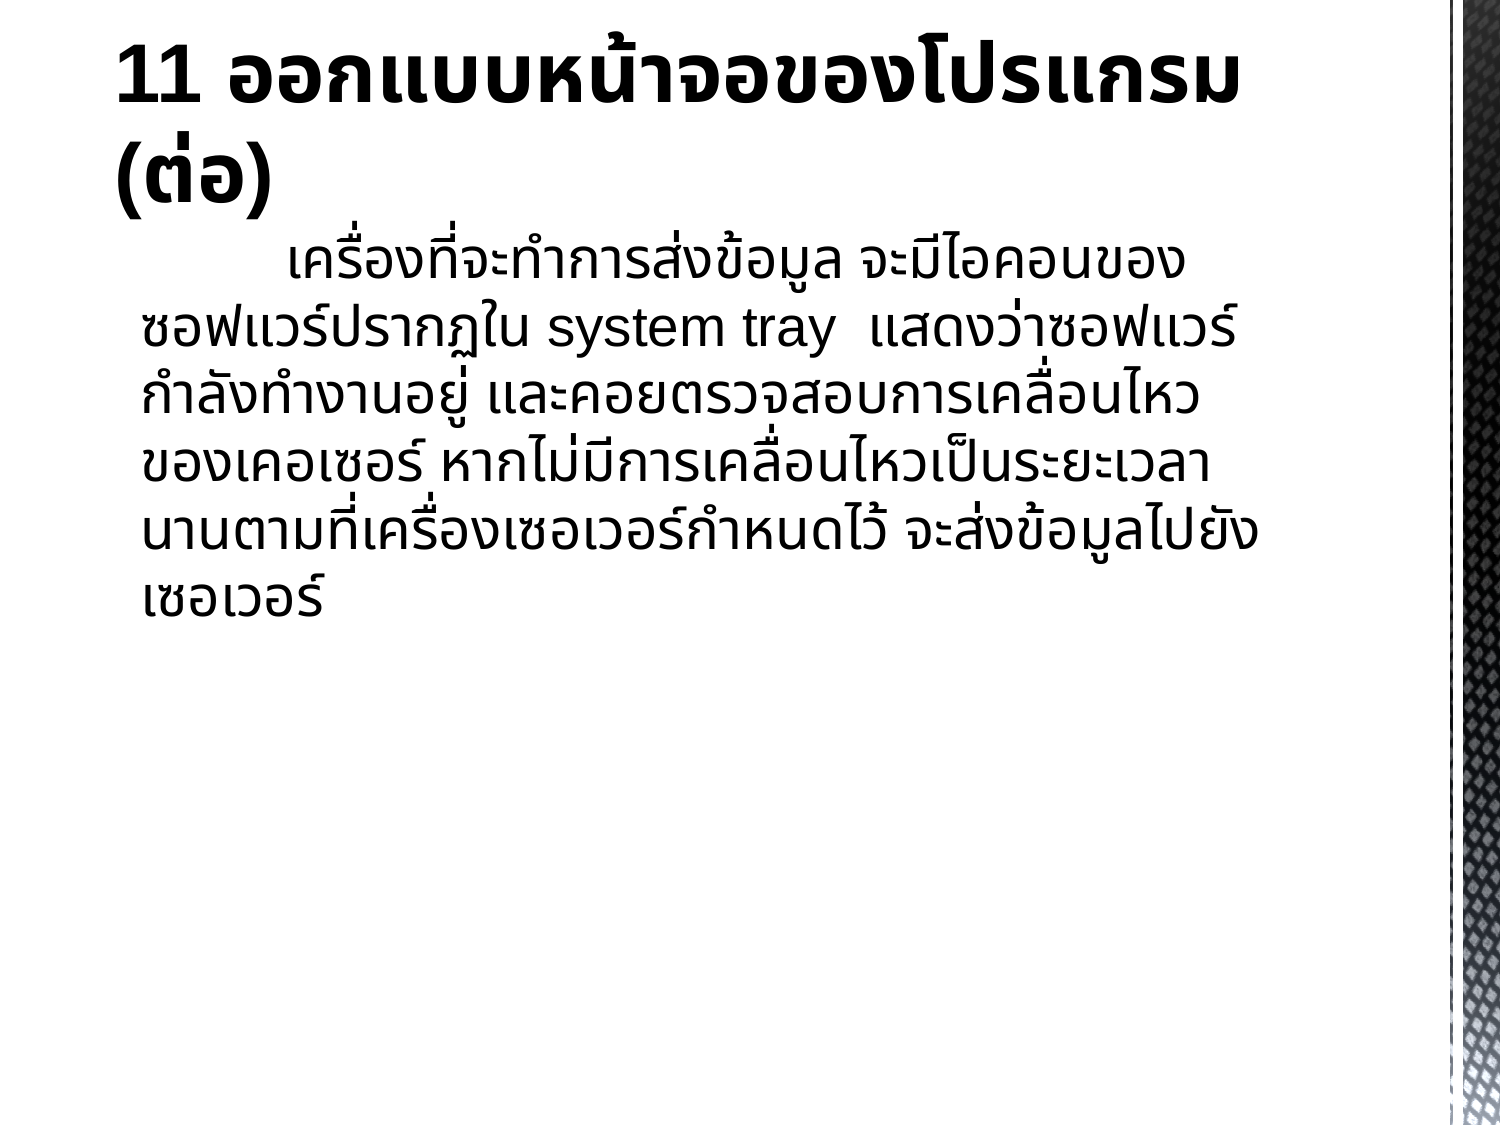

11 ออกแบบหน้าจอของโปรแกรม (ต่อ)
	เครื่องที่จะทำการส่งข้อมูล จะมีไอคอนของซอฟแวร์ปรากฏใน system tray  แสดงว่าซอฟแวร์กำลังทำงานอยู่ และคอยตรวจสอบการเคลื่อนไหวของเคอเซอร์ หากไม่มีการเคลื่อนไหวเป็นระยะเวลานานตามที่เครื่องเซอเวอร์กำหนดไว้ จะส่งข้อมูลไปยังเซอเวอร์